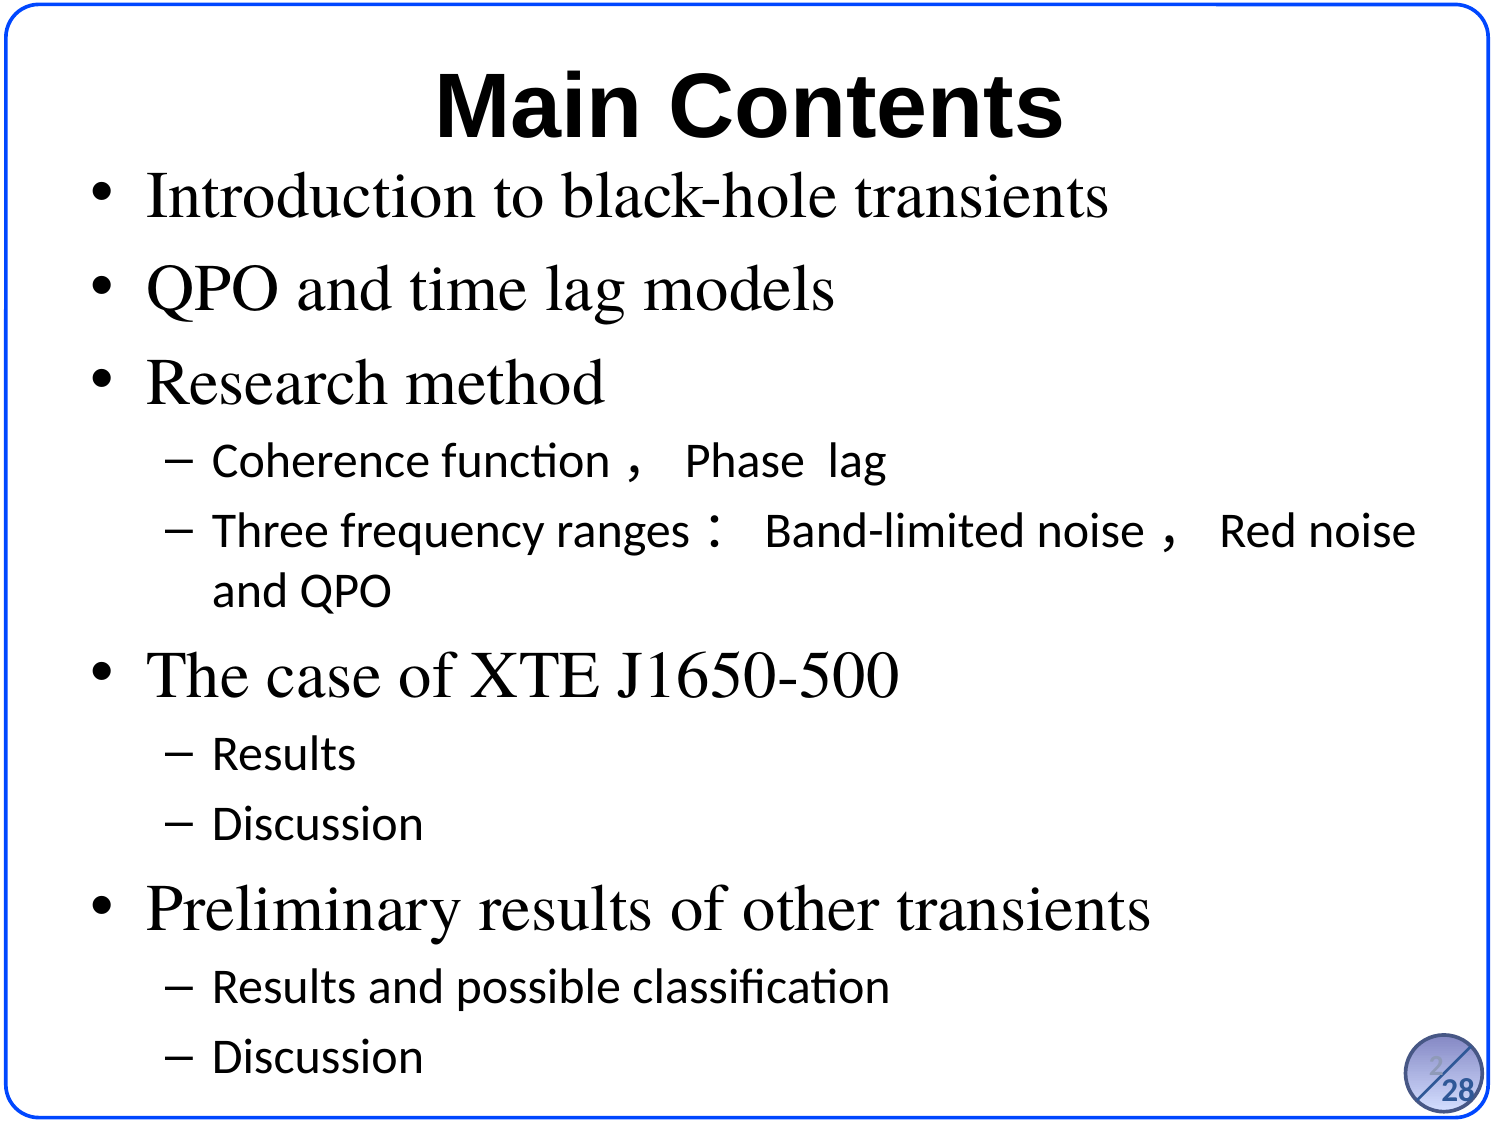

# Main Contents
Introduction to black-hole transients
QPO and time lag models
Research method
Coherence function，Phase  lag
Three frequency ranges：Band-limited noise，Red noise and QPO
The case of XTE J1650-500
Results
Discussion
Preliminary results of other transients
Results and possible classification
Discussion
2
28